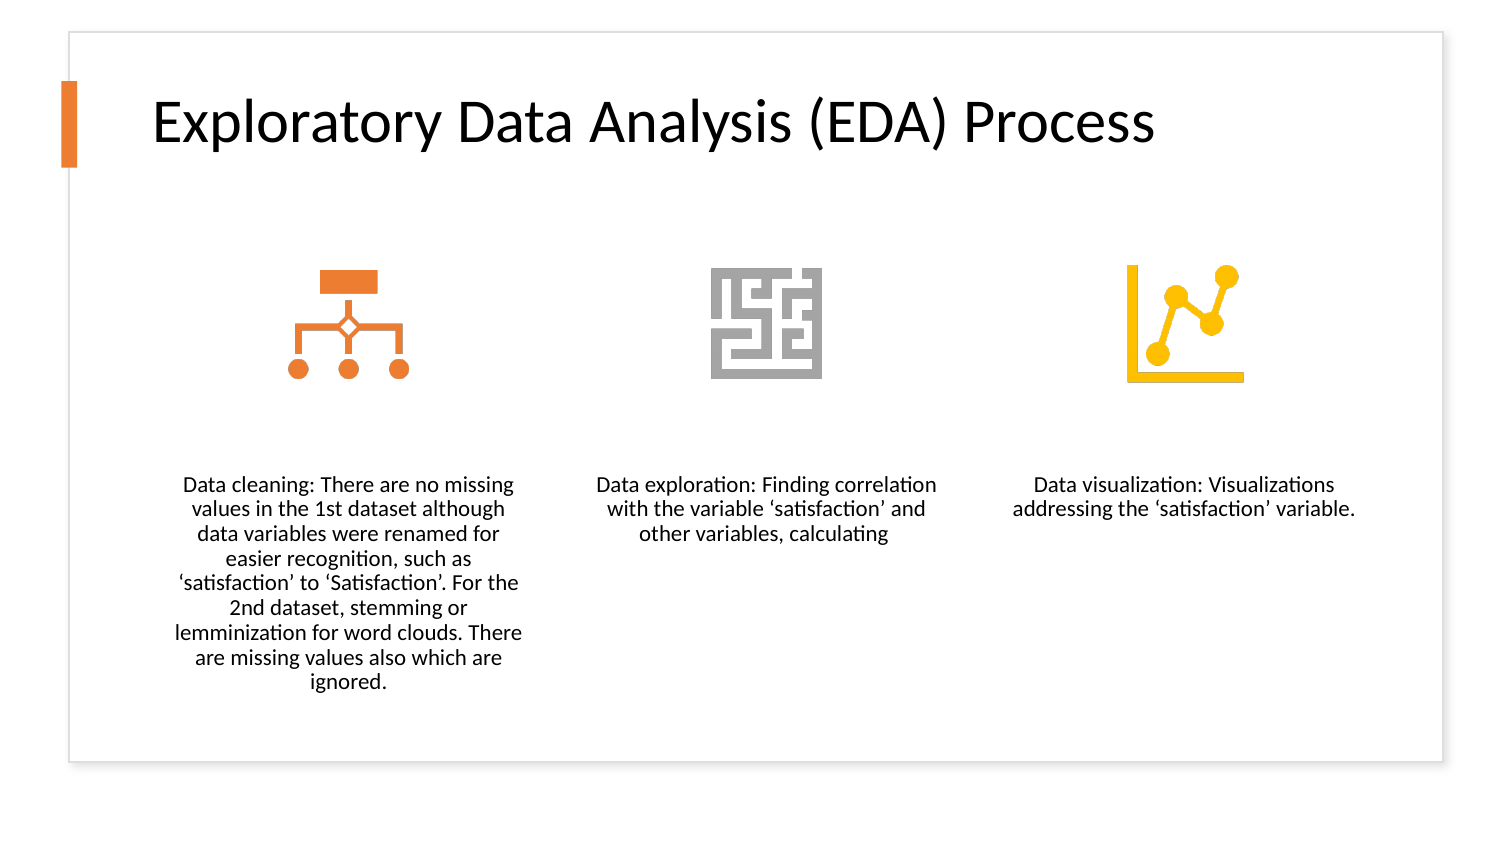

# Exploratory Data Analysis (EDA) Process

Data cleaning: There are no missing values in the 1st dataset although data variables were renamed for easier recognition, such as ‘satisfaction’ to ‘Satisfaction’. For the 2nd dataset, stemming or lemminization for word clouds. There are missing values also which are ignored.
Data exploration: Finding correlation with the variable ‘satisfaction’ and other variables, calculating
Data visualization: Visualizations addressing the ‘satisfaction’ variable.